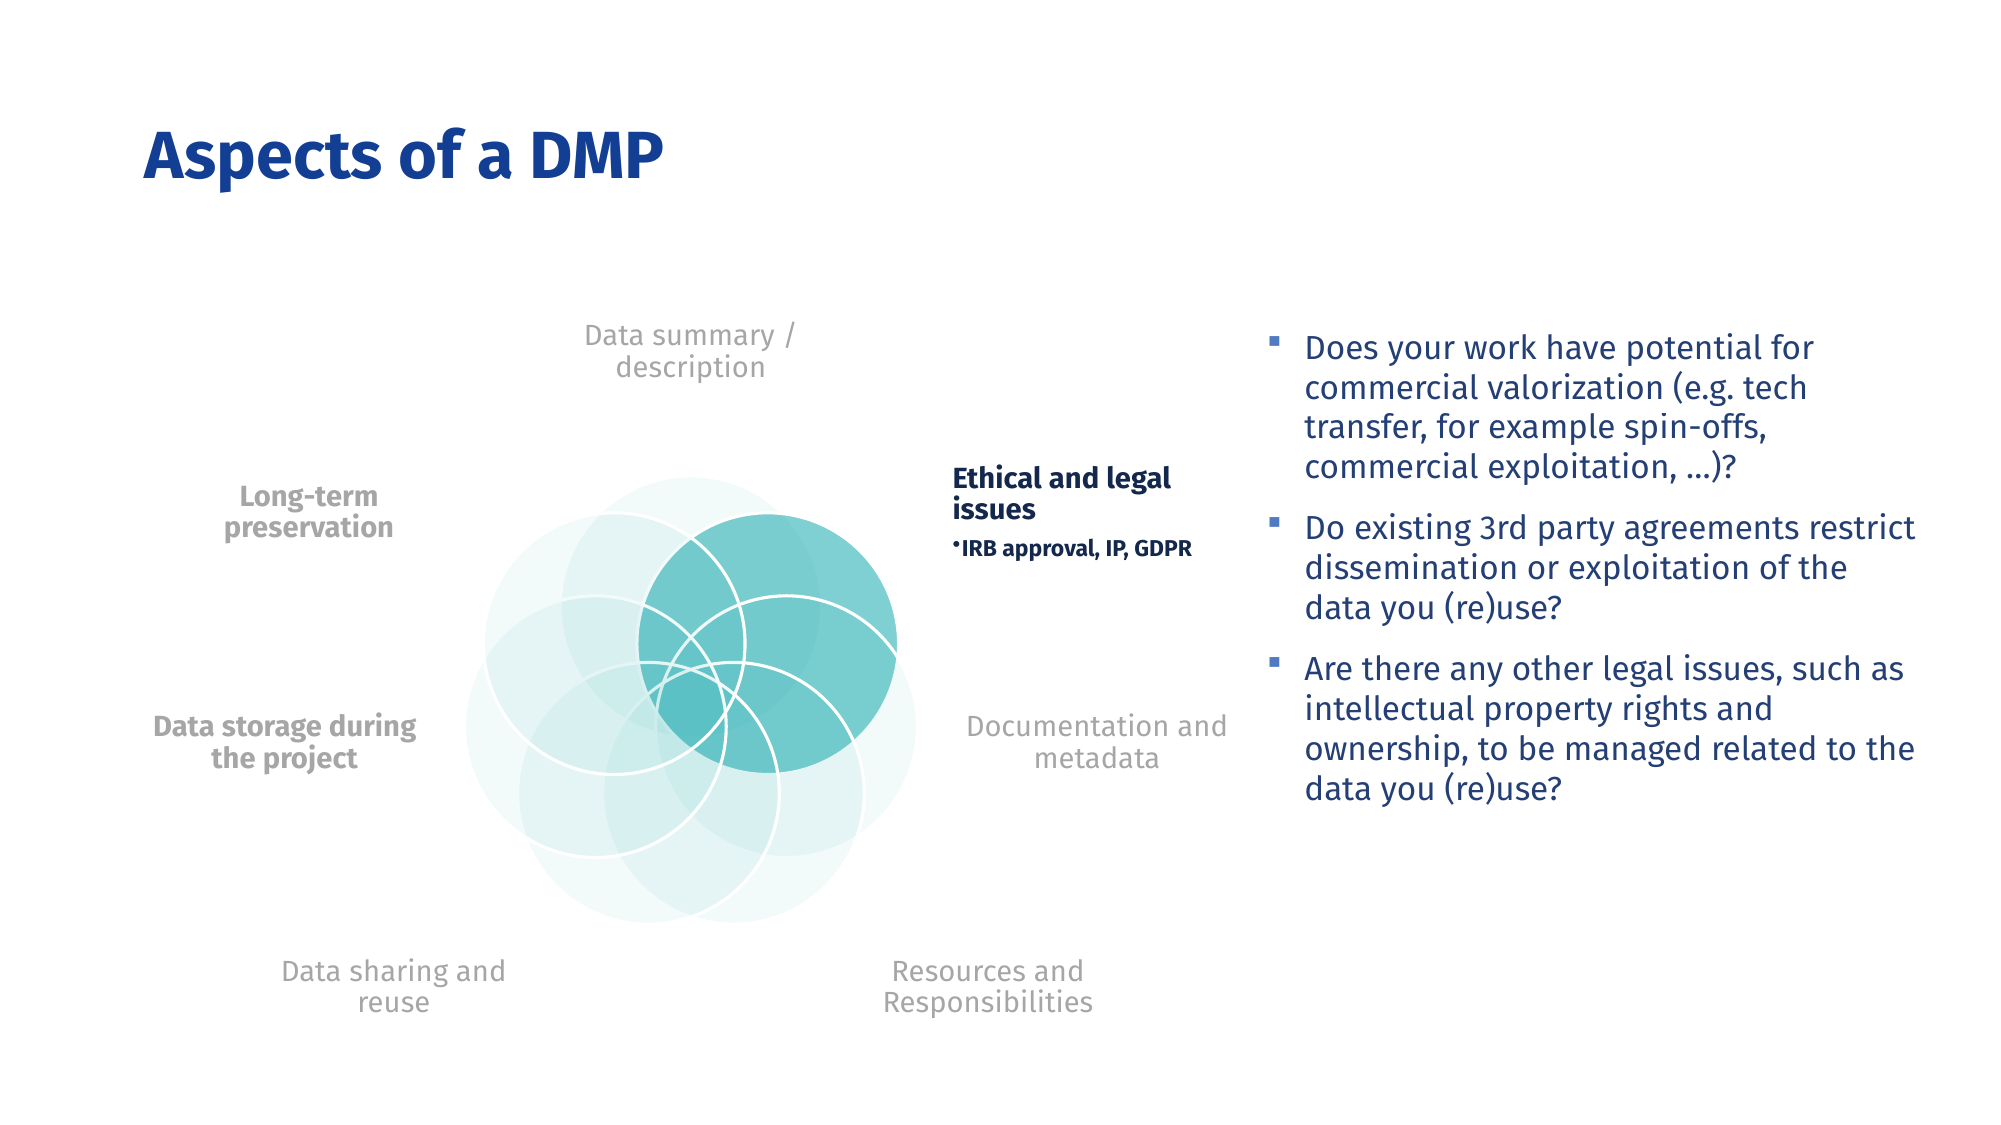

# Aspects of a DMP
Data summary / description
Ethical and legal issues
IRB approval, IP, GDPR
Documentation and metadata
Resources and Responsibilities
Data sharing and reuse
Data storage during the project
Long-term preservation
Does your work have potential for commercial valorization (e.g. tech transfer, for example spin-offs, commercial exploitation, …)?
Do existing 3rd party agreements restrict dissemination or exploitation of the data you (re)use?
Are there any other legal issues, such as intellectual property rights and ownership, to be managed related to the data you (re)use?